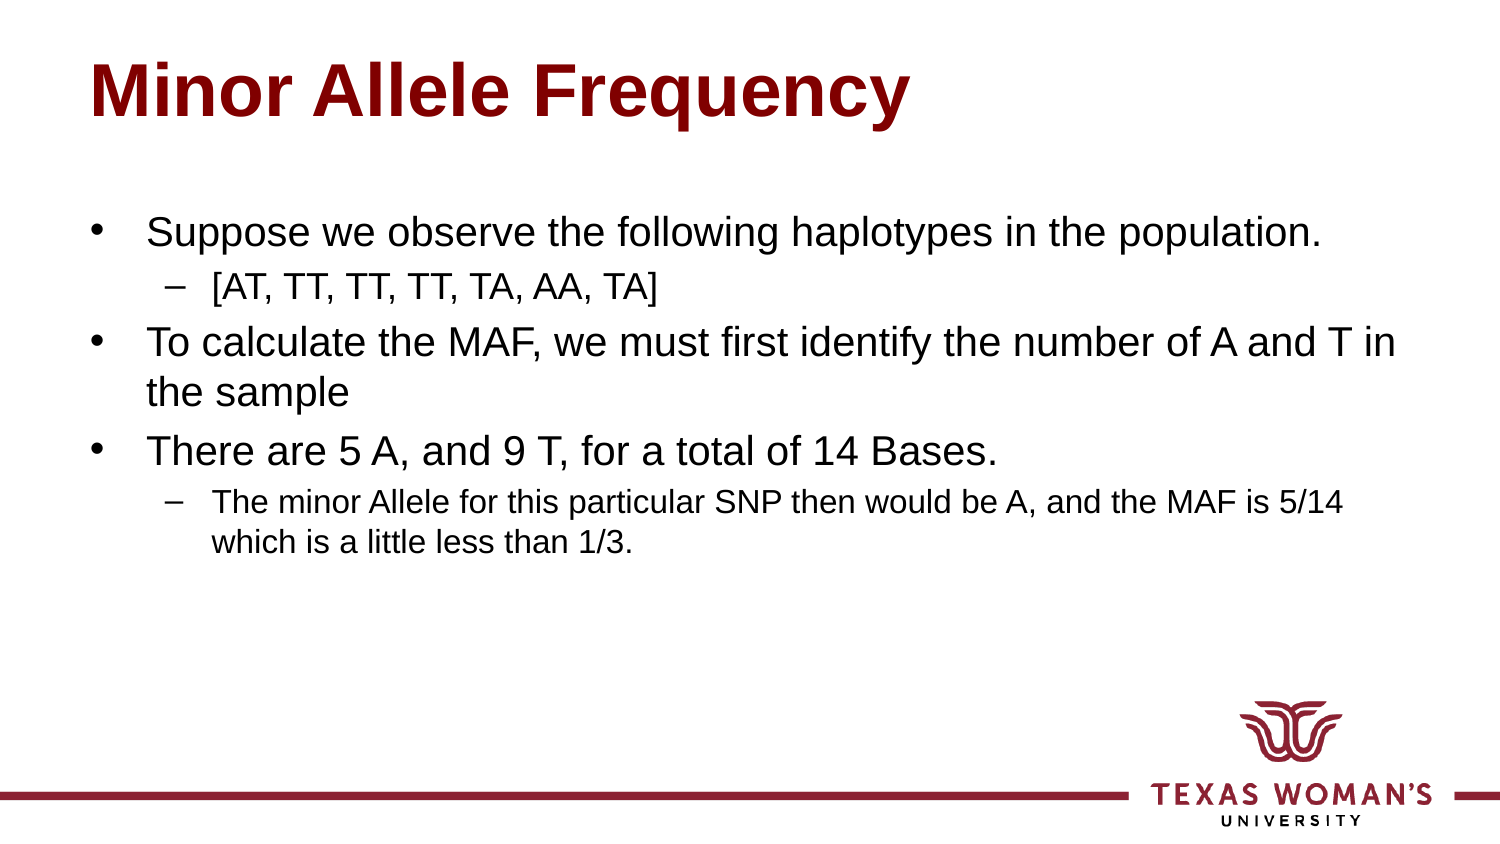

# Minor Allele Frequency
Suppose we observe the following haplotypes in the population.
[AT, TT, TT, TT, TA, AA, TA]
To calculate the MAF, we must first identify the number of A and T in the sample
There are 5 A, and 9 T, for a total of 14 Bases.
The minor Allele for this particular SNP then would be A, and the MAF is 5/14 which is a little less than 1/3.